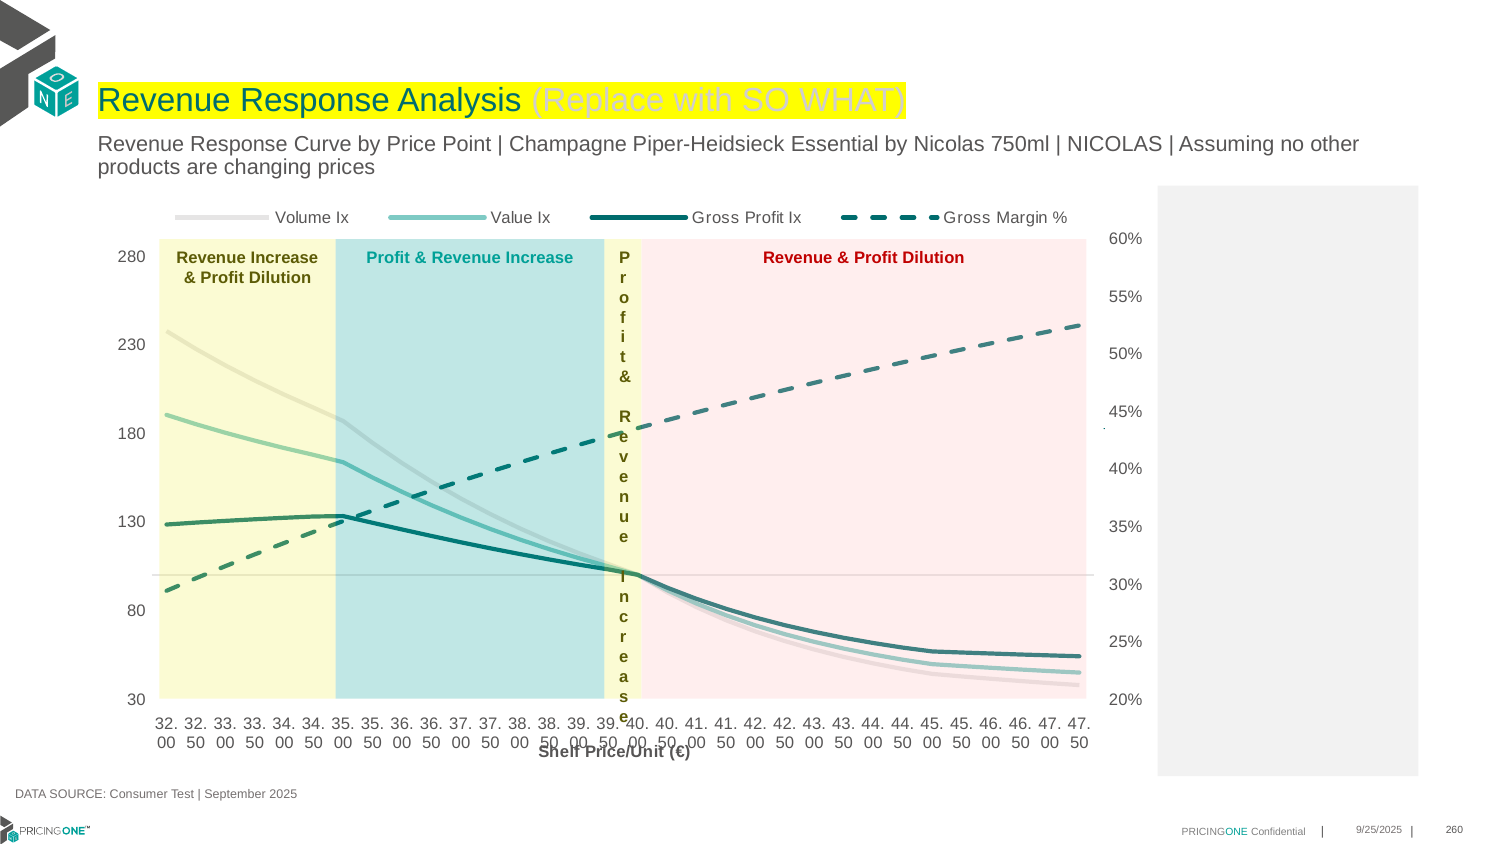

# Revenue Response Analysis (Replace with SO WHAT)

Revenue Response Curve by Price Point | Champagne Piper-Heidsieck Essential by Nicolas 750ml | NICOLAS | Assuming no other products are changing prices

### Chart:

| Category | Volume Ix | Value Ix | Gross Profit Ix | Gross Margin % |
|---|---|---|---|---|
| 32.00 | 237.58021944111061 | 190.28437664113466 | 128.3606874062746 | 0.293813489709271 |
| 32.50 | 227.5062231310818 | 185.0391202323837 | 129.45464468485076 | 0.3046778975598978 |
| 33.00 | 218.22518091536392 | 180.1993832611396 | 130.44369106898932 | 0.3152130809302022 |
| 33.50 | 209.65200724648602 | 175.72320710691628 | 131.34287226215665 | 0.325433781214826 |
| 34.00 | 201.7094595737545 | 171.571116796096 | 132.16259399250842 | 0.33535387266754935 |
| 34.50 | 194.32844985659835 | 167.7068686393059 | 132.90996180666235 | 0.34498642523758477 |
| 35.00 | 186.8231233954486 | 163.5509025612561 | 133.14458547218973 | 0.35434376201990503 |
| 35.50 | 174.45537678172113 | 154.89251995408293 | 129.3428743812288 | 0.36343751185061046 |
| 36.00 | 163.0612268856637 | 146.80441042595552 | 125.580263749562 | 0.3722786575193521 |
| 36.50 | 152.59371827801644 | 139.27965788526149 | 121.90316305552523 | 0.38087758001908706 |
| 37.00 | 142.99969339933324 | 132.30334789383508 | 118.34745230955342 | 0.3892440992080184 |
| 37.50 | 134.2217962681533 | 125.85405206963397 | 114.93930690023515 | 0.3973875112185782 |
| 38.00 | 126.20072939200185 | 119.90570136141861 | 111.69659196941426 | 0.40531662291307047 |
| 38.50 | 118.87725049449796 | 114.42937719114961 | 108.63040810758203 | 0.4130397836544591 |
| 39.00 | 112.19368627730475 | 109.39478142043515 | 105.74652606059107 | 0.4205649146332481 |
| 39.50 | 106.09494675262876 | 104.77132727980378 | 103.04659731963459 | 0.42789953596700436 |
| 40.00 | 100.0 | 100.0 | 100.0 | 0.43505079176741696 |
| 40.50 | 90.18286648859808 | 91.30999093266875 | 92.7740256186109 | 0.44202547335053516 |
| 41.00 | 81.70625602545186 | 83.74868716899609 | 86.4014696402527 | 0.44883004074869937 |
| 41.50 | 74.38537299829721 | 77.1745651962808 | 80.79715649627417 | 0.4554706426673898 |
| 42.00 | 68.05524929674543 | 71.45771402490942 | 75.87677848190873 | 0.4619531350165875 |
| 42.50 | 62.570502166500596 | 66.48080331654863 | 71.55946726990614 | 0.46828309813403934 |
| 43.00 | 57.80441950955137 | 62.13931543440251 | 67.7695351816866 | 0.47446585280689935 |
| 43.50 | 53.64762515246354 | 58.341255521962466 | 64.4375542588335 | 0.4805064751884293 |
| 44.00 | 50.00649854529016 | 55.00649356117545 | 61.50090321977337 | 0.48640981069765177 |
| 44.50 | 46.80147465026495 | 52.06585600190859 | 58.903891190560806 | 0.49218048698194783 |
| 45.00 | 44.086692966555596 | 49.59655508214746 | 56.75380385361174 | 0.49782292601548167 |
| 45.50 | 42.66214727977605 | 48.526581207651 | 56.14573439643911 | 0.503341355399927 |
| 46.00 | 41.321236418106686 | 47.517233206406004 | 55.56827510877436 | 0.5087398189281886 |
| 46.50 | 40.05718994246345 | 46.56376991356524 | 55.01933571676708 | 0.5140221864665951 |
| 47.00 | 38.86383699854878 | 45.661817117105144 | 54.49688859492886 | 0.5191921632063123 |
| 47.50 | 37.73555149329969 | 44.80733978539714 | 53.99897645168081 | 0.5242532983304563 |
Revenue Increase & Profit Dilution
Profit & Revenue Increase
Profit & Revenue Increase
Revenue & Profit Dilution

DATA SOURCE: Consumer Test | September 2025

9/25/2025
260